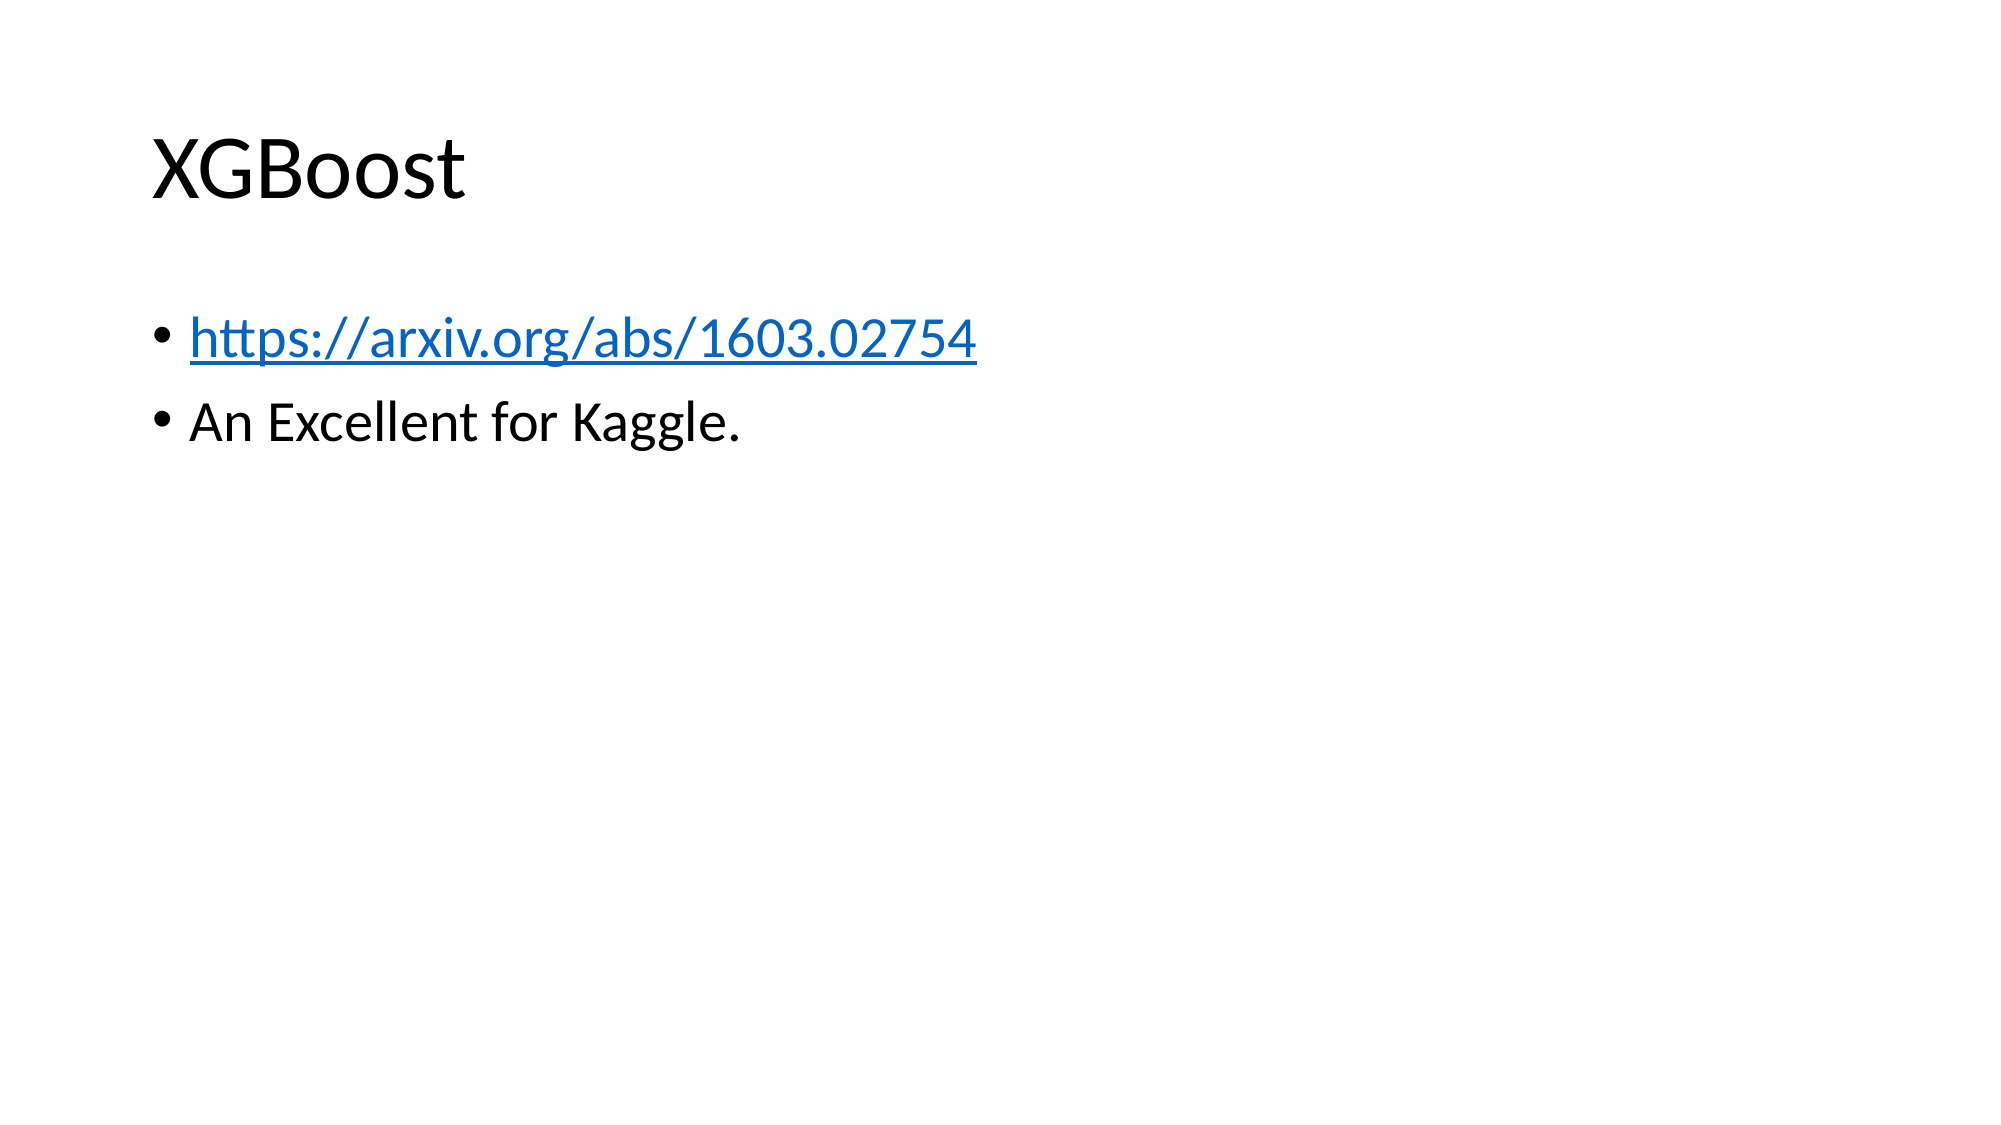

# XGBoost
https://arxiv.org/abs/1603.02754
An Excellent for Kaggle.